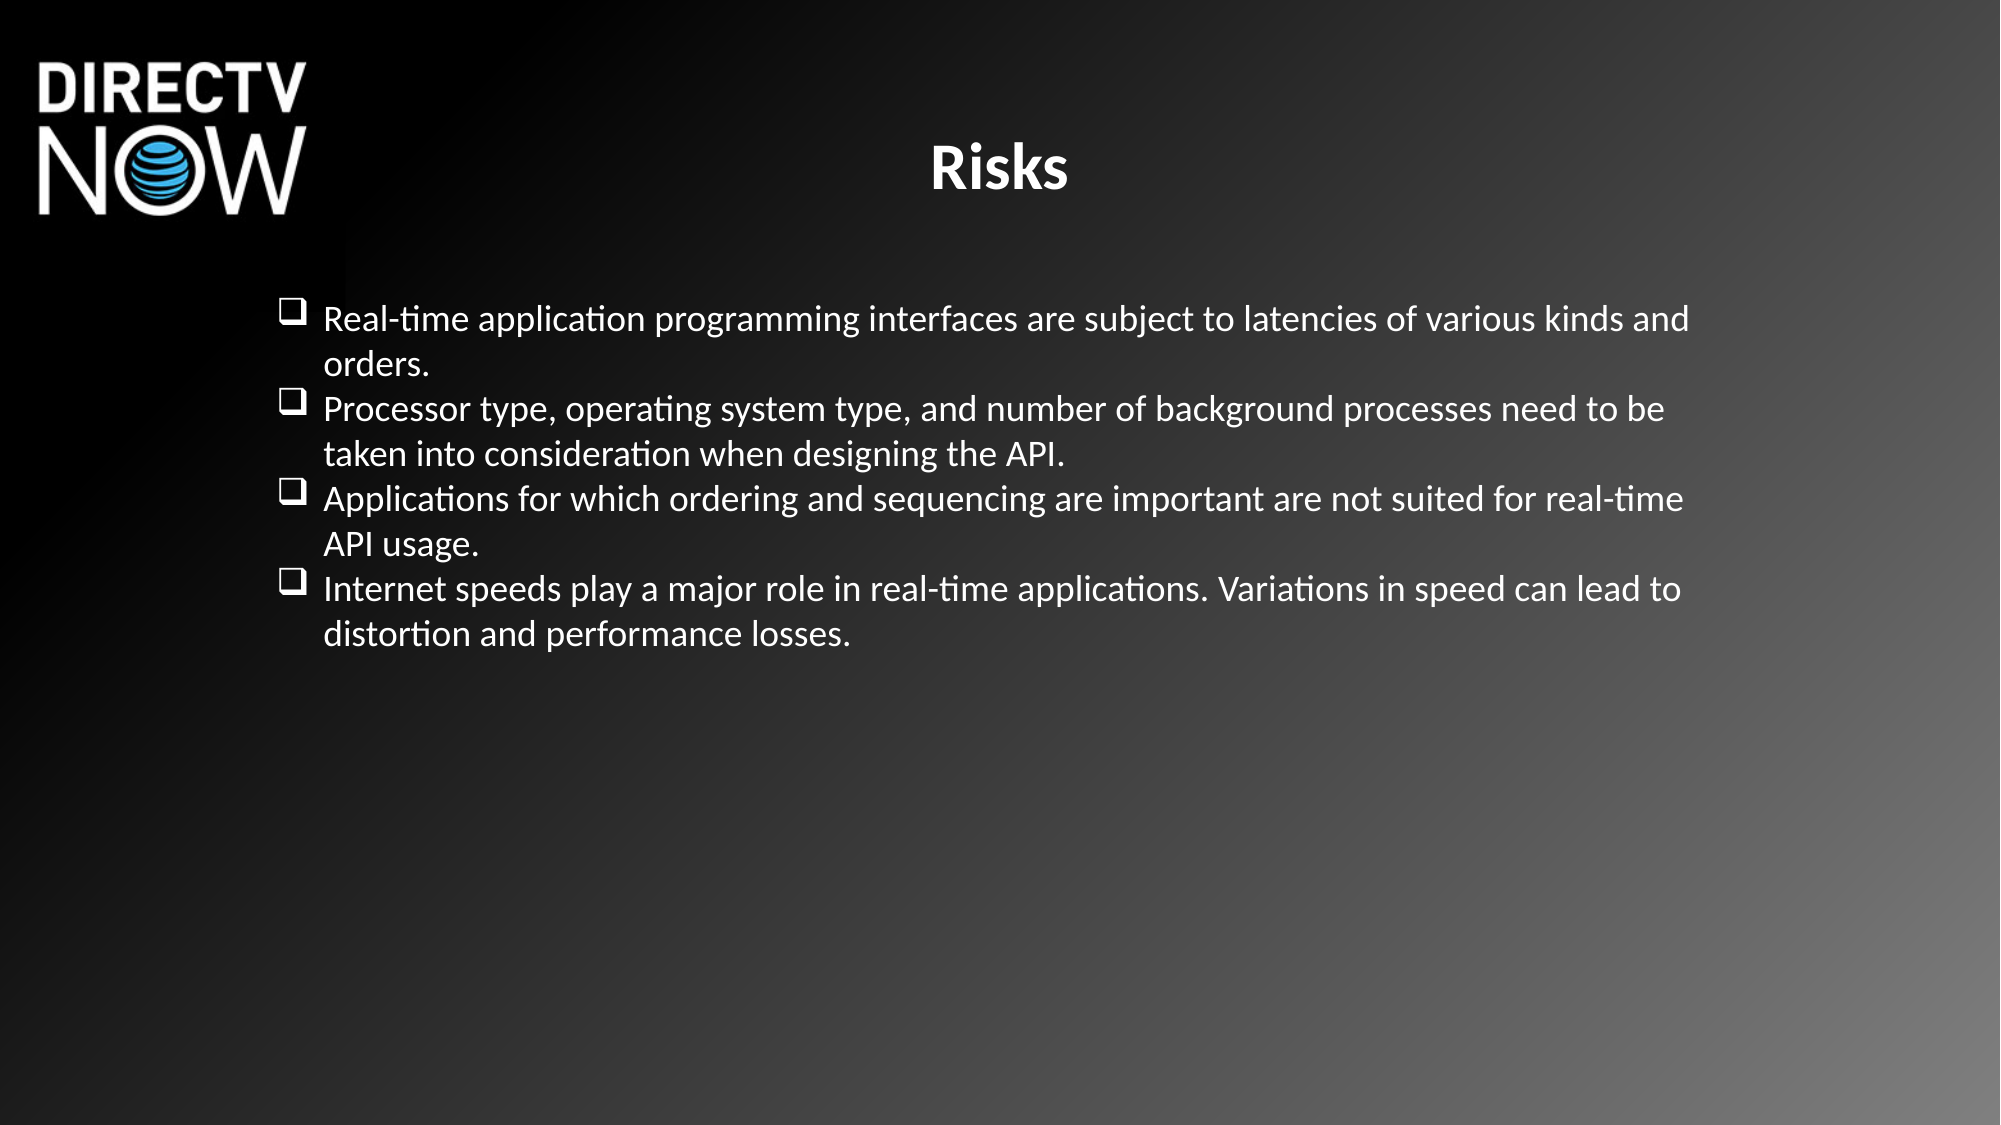

Risks
Real-time application programming interfaces are subject to latencies of various kinds and orders.
Processor type, operating system type, and number of background processes need to be taken into consideration when designing the API.
Applications for which ordering and sequencing are important are not suited for real-time API usage.
Internet speeds play a major role in real-time applications. Variations in speed can lead to distortion and performance losses.